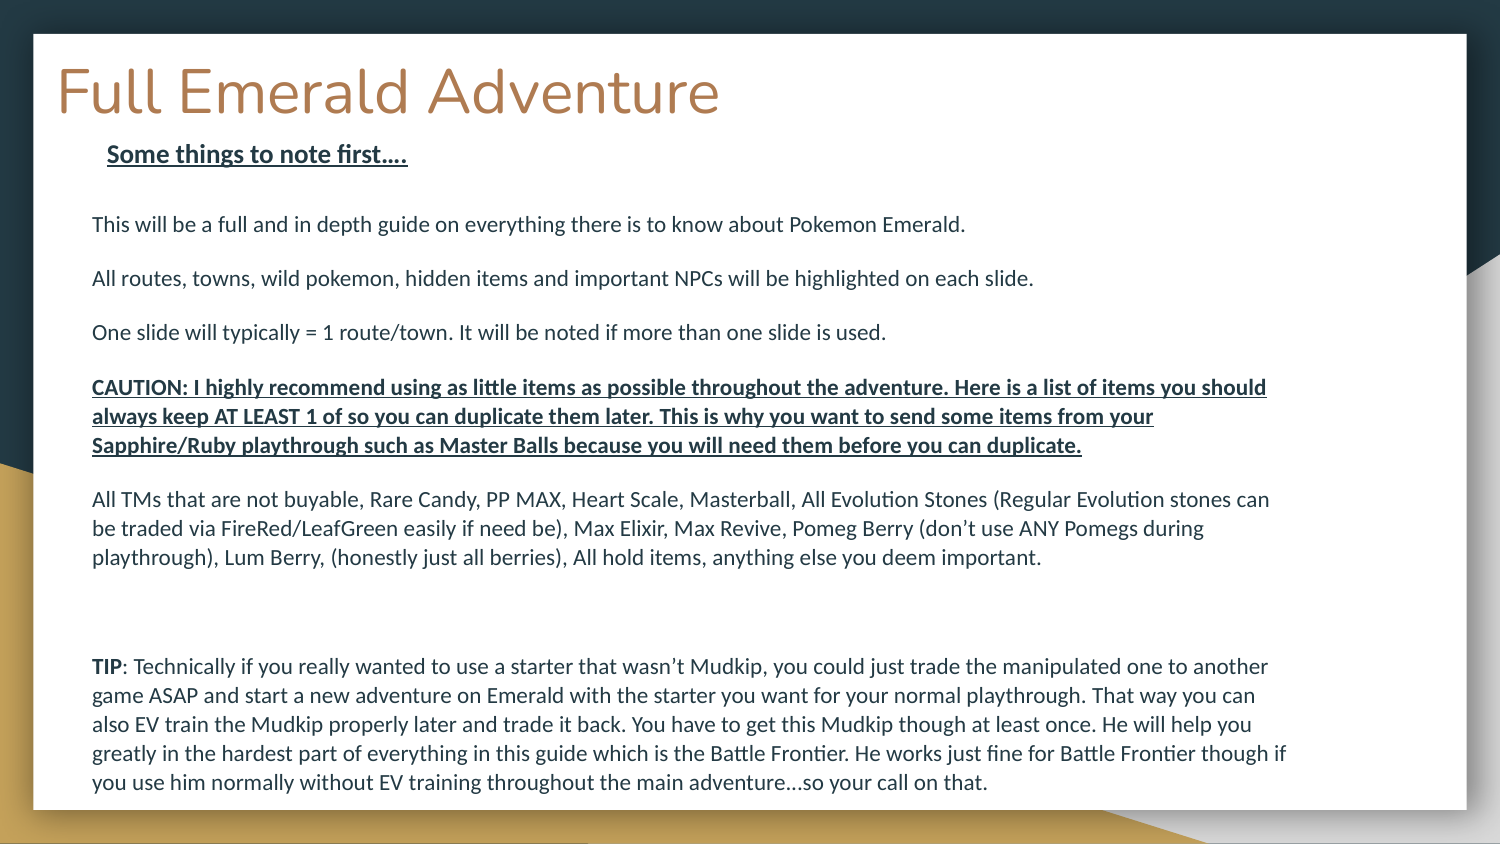

# Full Emerald Adventure
Some things to note first….
This will be a full and in depth guide on everything there is to know about Pokemon Emerald.
All routes, towns, wild pokemon, hidden items and important NPCs will be highlighted on each slide.
One slide will typically = 1 route/town. It will be noted if more than one slide is used.
CAUTION: I highly recommend using as little items as possible throughout the adventure. Here is a list of items you should always keep AT LEAST 1 of so you can duplicate them later. This is why you want to send some items from your Sapphire/Ruby playthrough such as Master Balls because you will need them before you can duplicate.
All TMs that are not buyable, Rare Candy, PP MAX, Heart Scale, Masterball, All Evolution Stones (Regular Evolution stones can be traded via FireRed/LeafGreen easily if need be), Max Elixir, Max Revive, Pomeg Berry (don’t use ANY Pomegs during playthrough), Lum Berry, (honestly just all berries), All hold items, anything else you deem important.

TIP: Technically if you really wanted to use a starter that wasn’t Mudkip, you could just trade the manipulated one to another game ASAP and start a new adventure on Emerald with the starter you want for your normal playthrough. That way you can also EV train the Mudkip properly later and trade it back. You have to get this Mudkip though at least once. He will help you greatly in the hardest part of everything in this guide which is the Battle Frontier. He works just fine for Battle Frontier though if you use him normally without EV training throughout the main adventure...so your call on that.